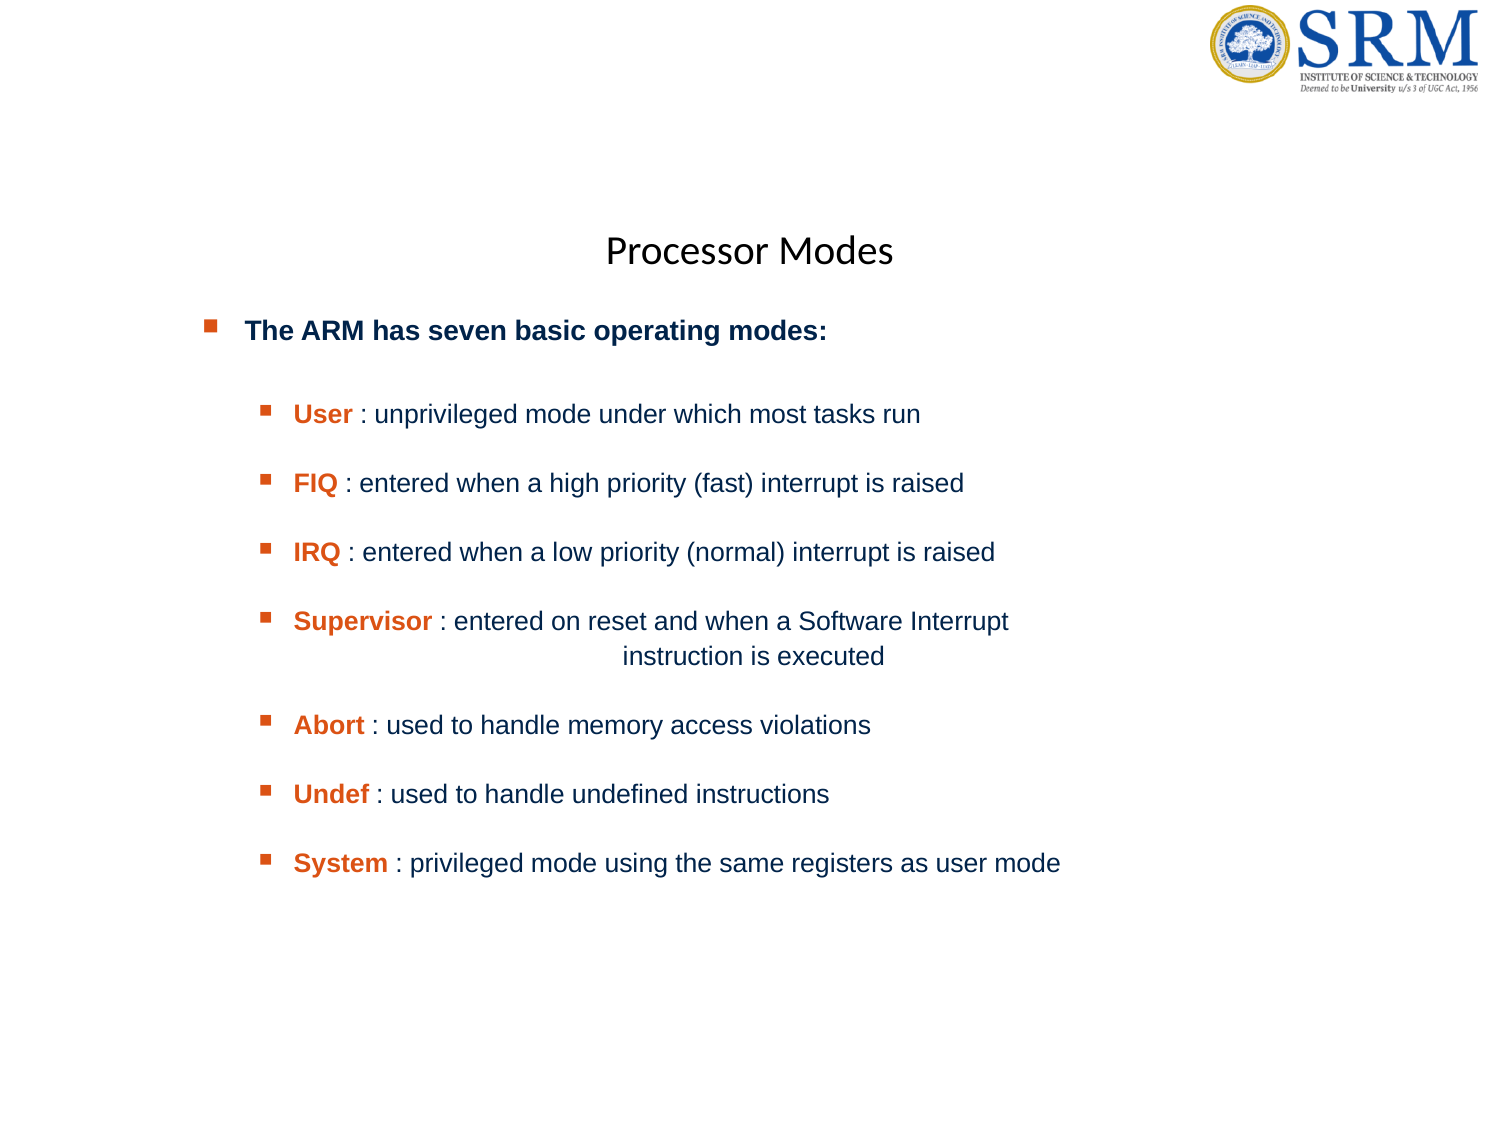

# Processor Modes
The ARM has seven basic operating modes:

User : unprivileged mode under which most tasks run

FIQ : entered when a high priority (fast) interrupt is raised

IRQ : entered when a low priority (normal) interrupt is raised

Supervisor : entered on reset and when a Software Interrupt
			    instruction is executed

Abort : used to handle memory access violations

Undef : used to handle undefined instructions

System : privileged mode using the same registers as user mode